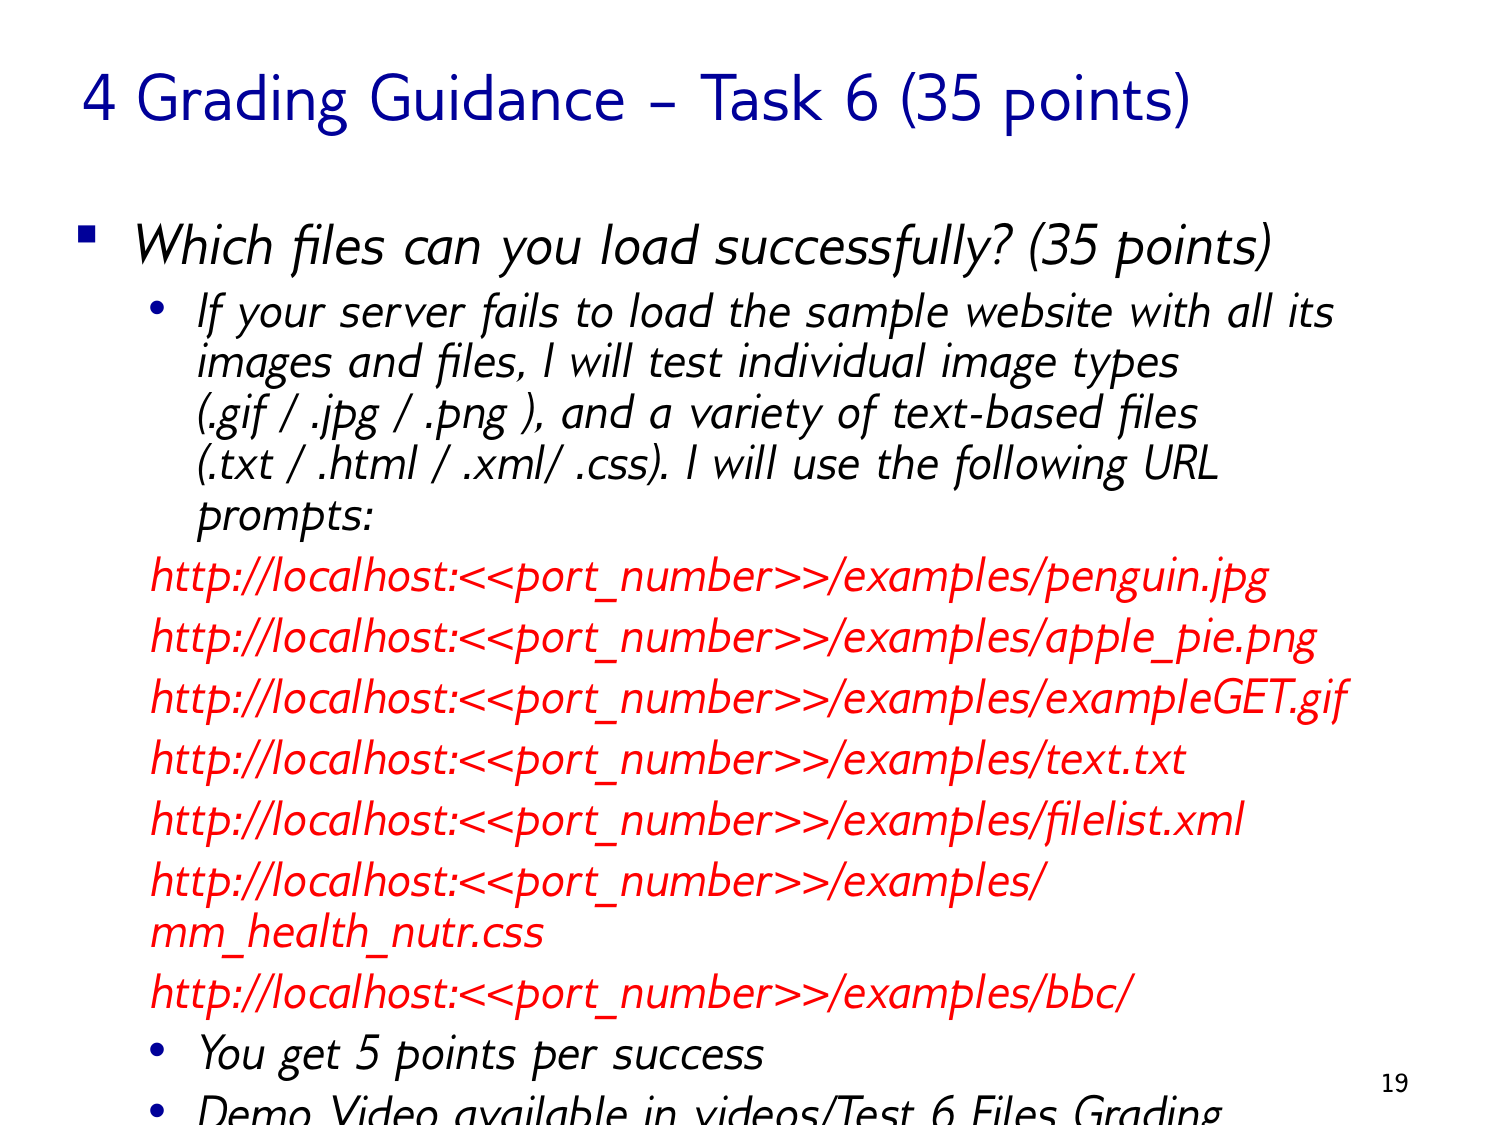

# 4 Grading Guidance – Task 6 (35 points)
Which files can you load successfully? (35 points)
If your server fails to load the sample website with all its images and files, I will test individual image types (.gif / .jpg / .png ), and a variety of text-based files (.txt / .html / .xml/ .css). I will use the following URL prompts:
http://localhost:<<port_number>>/examples/penguin.jpg
http://localhost:<<port_number>>/examples/apple_pie.png
http://localhost:<<port_number>>/examples/exampleGET.gif
http://localhost:<<port_number>>/examples/text.txt
http://localhost:<<port_number>>/examples/filelist.xml
http://localhost:<<port_number>>/examples/mm_health_nutr.css
http://localhost:<<port_number>>/examples/bbc/
You get 5 points per success
Demo Video available in videos/Test 6 Files Grading Tutorial.mp4

19